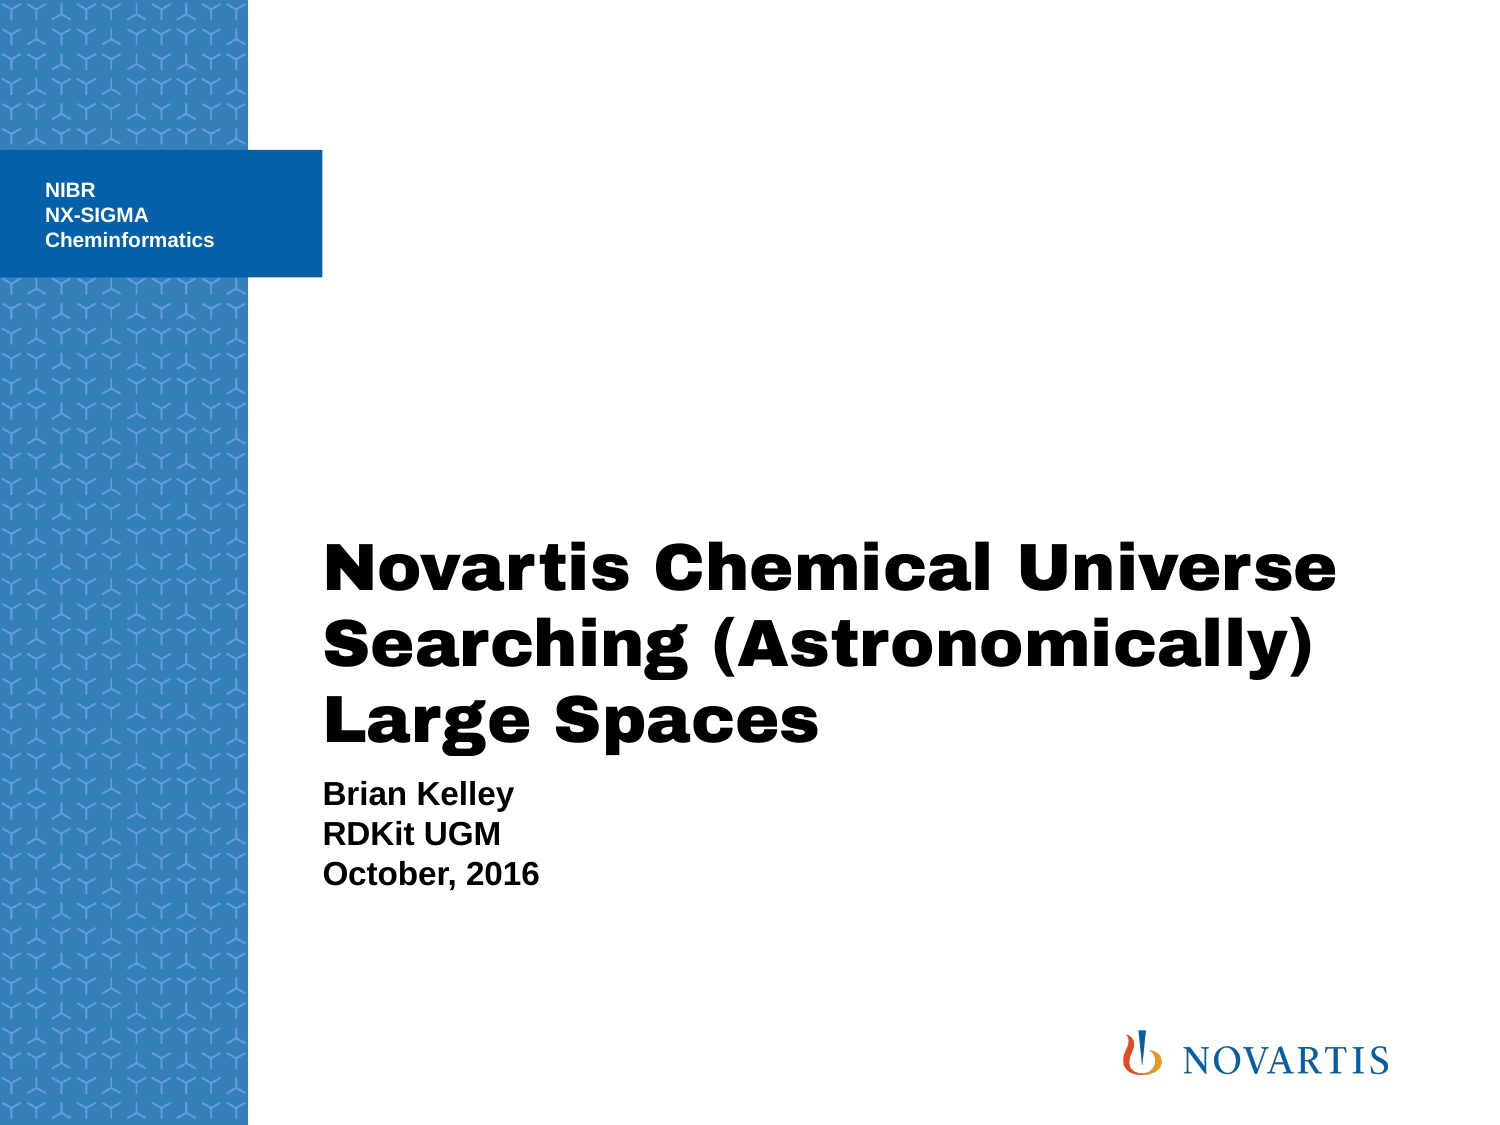

NIBR
NX-SIGMA
Cheminformatics
# Novartis Chemical Universe Searching (Astronomically) Large Spaces
Brian Kelley
RDKit UGM
October, 2016